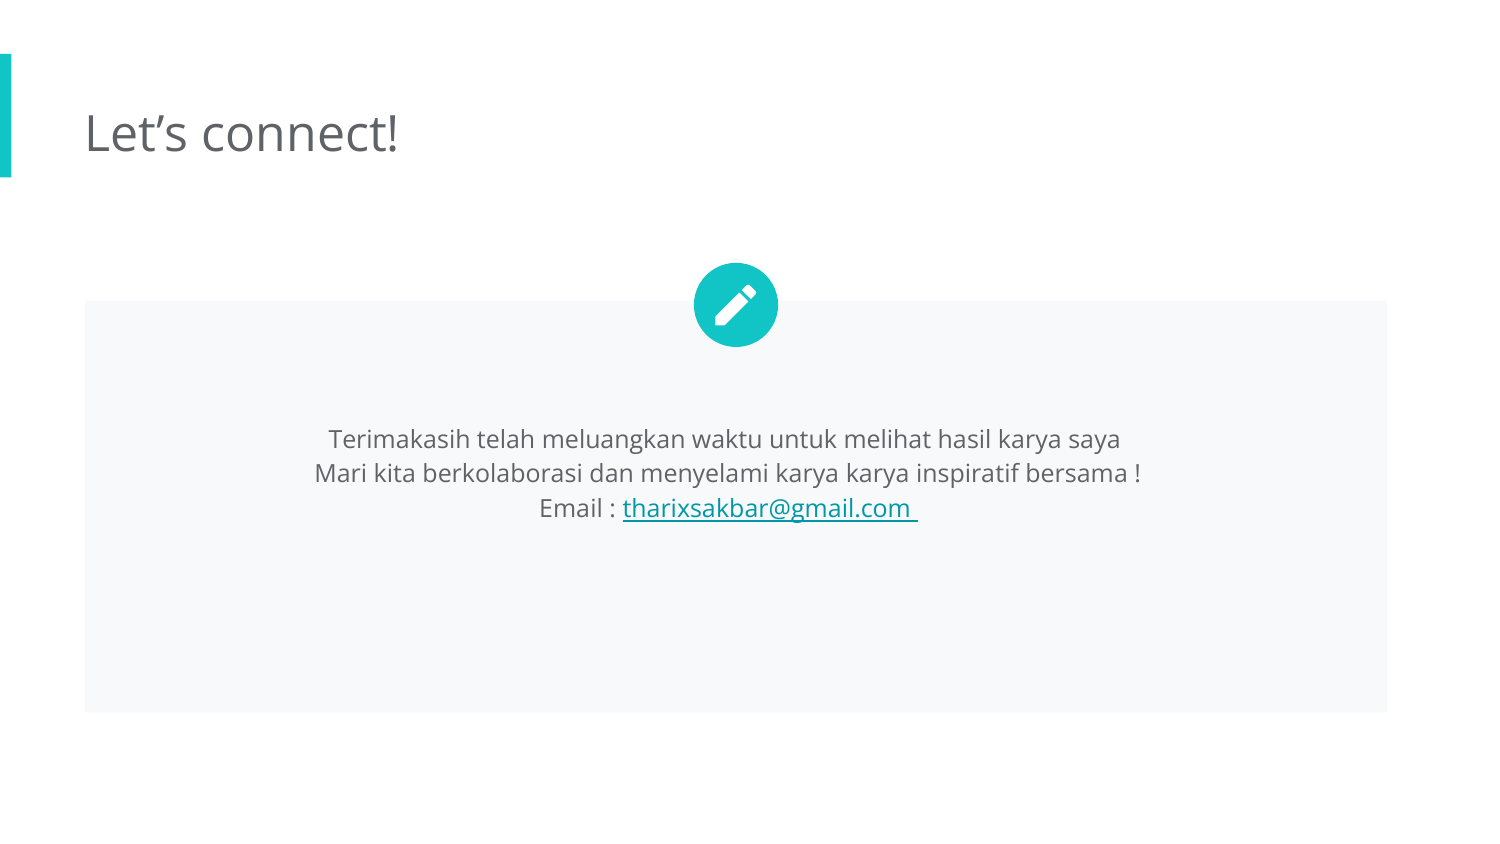

Let’s connect!

Terimakasih telah meluangkan waktu untuk melihat hasil karya saya
Mari kita berkolaborasi dan menyelami karya karya inspiratif bersama !
Email : tharixsakbar@gmail.com